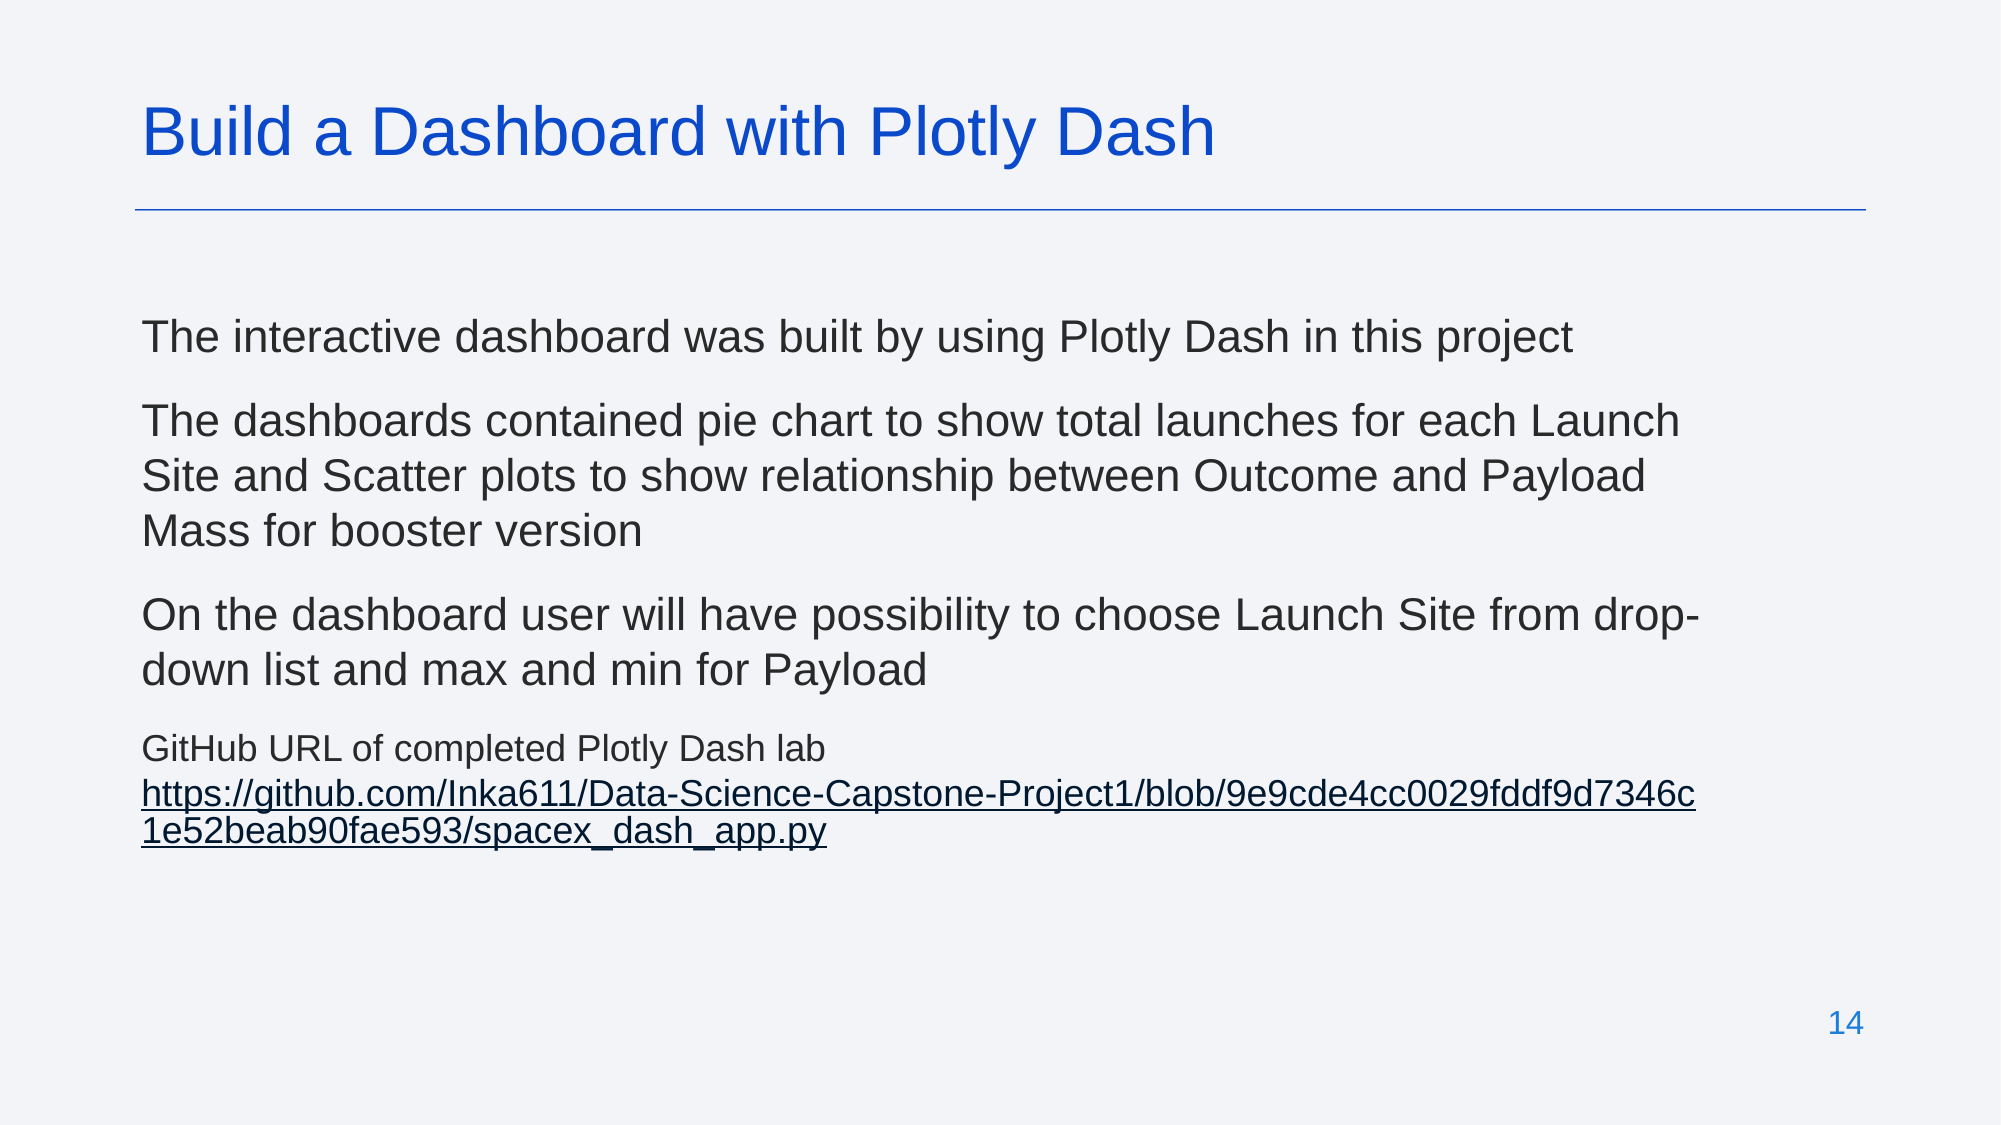

Build a Dashboard with Plotly Dash
The interactive dashboard was built by using Plotly Dash in this project
The dashboards contained pie chart to show total launches for each Launch Site and Scatter plots to show relationship between Outcome and Payload Mass for booster version
On the dashboard user will have possibility to choose Launch Site from drop-down list and max and min for Payload
GitHub URL of completed Plotly Dash lab https://github.com/Inka611/Data-Science-Capstone-Project1/blob/9e9cde4cc0029fddf9d7346c1e52beab90fae593/spacex_dash_app.py

14